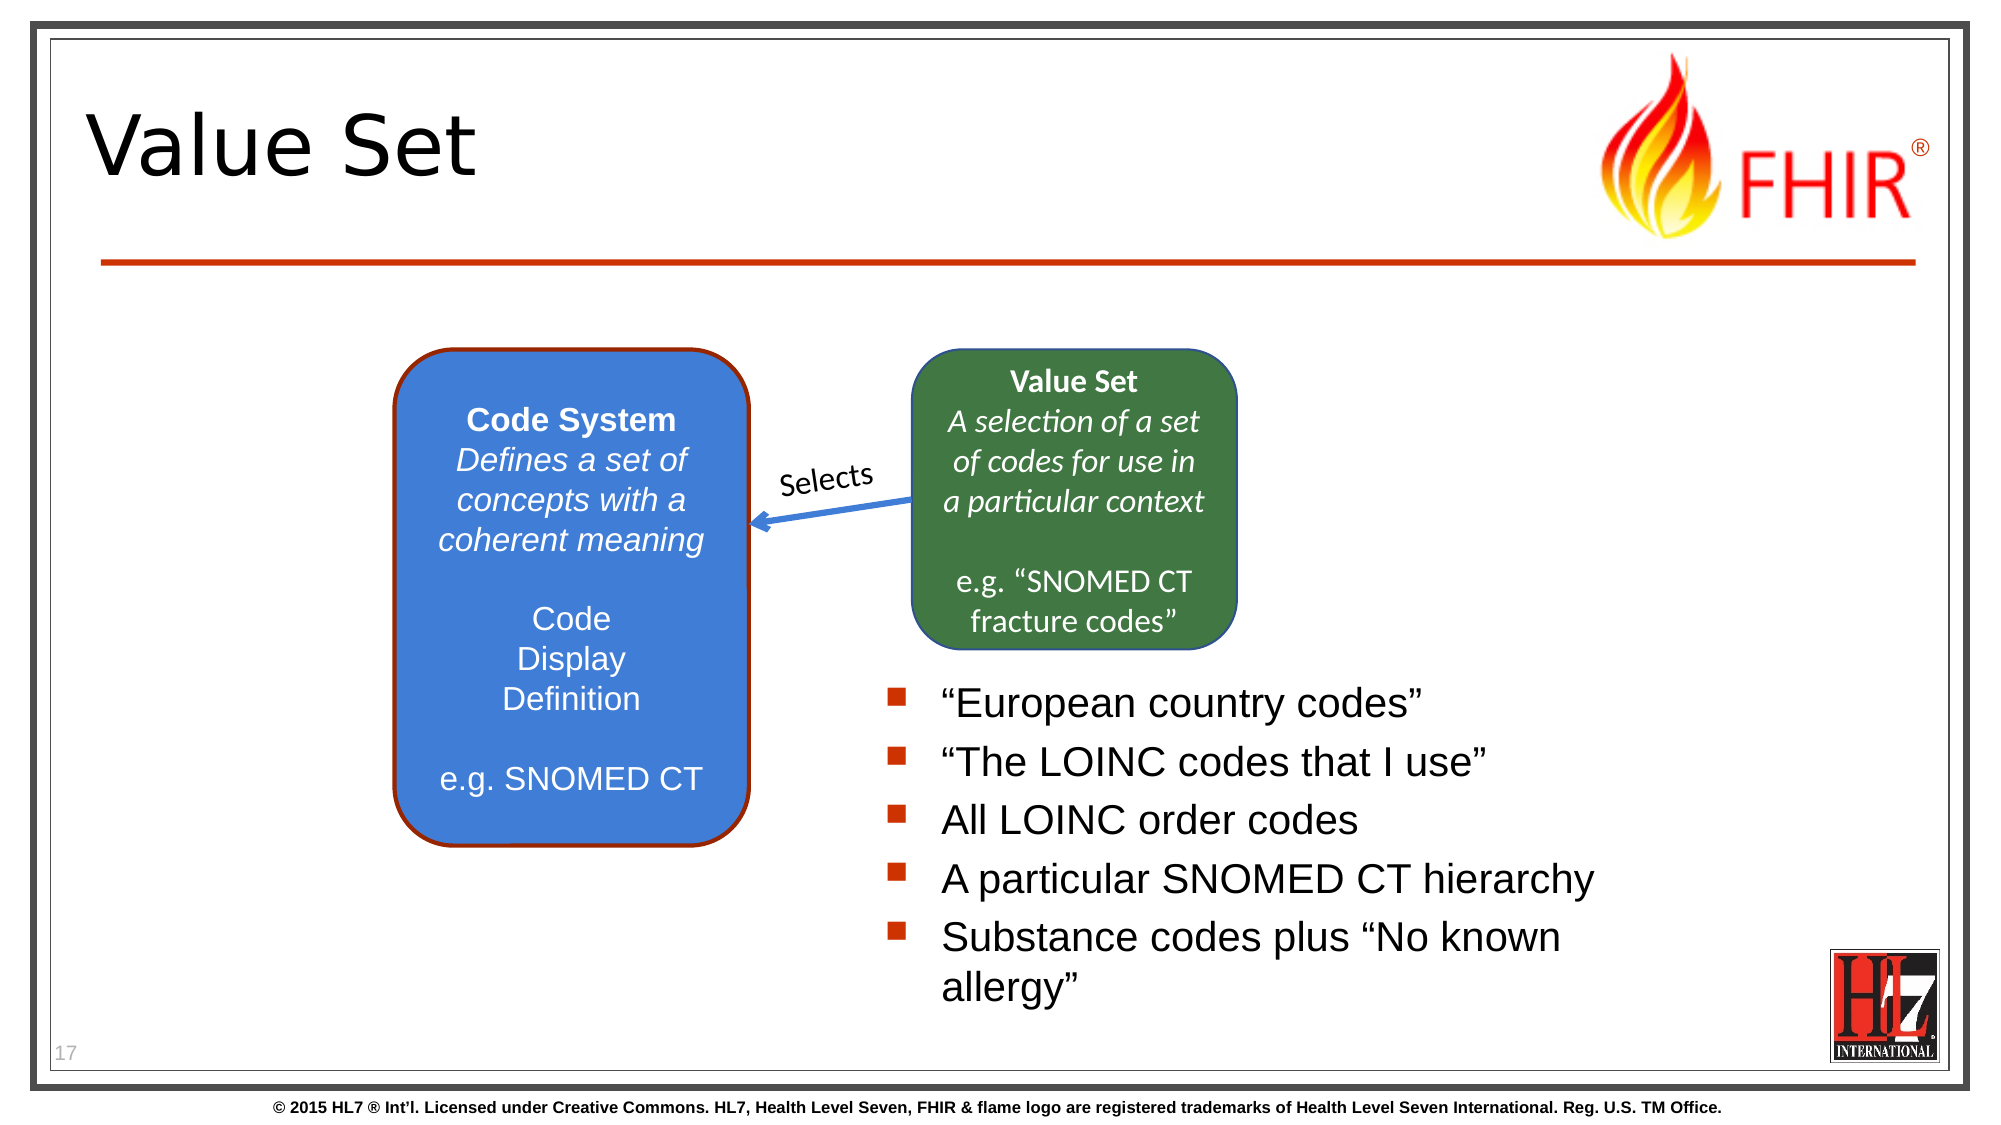

# Value Set
Code System
Defines a set of concepts with a coherent meaning
Code
Display
Definition

e.g. SNOMED CT
Value Set
A selection of a set of codes for use in a particular context

e.g. “SNOMED CT fracture codes”
Selects
“European country codes”
“The LOINC codes that I use”
All LOINC order codes
A particular SNOMED CT hierarchy
Substance codes plus “No known allergy”

17